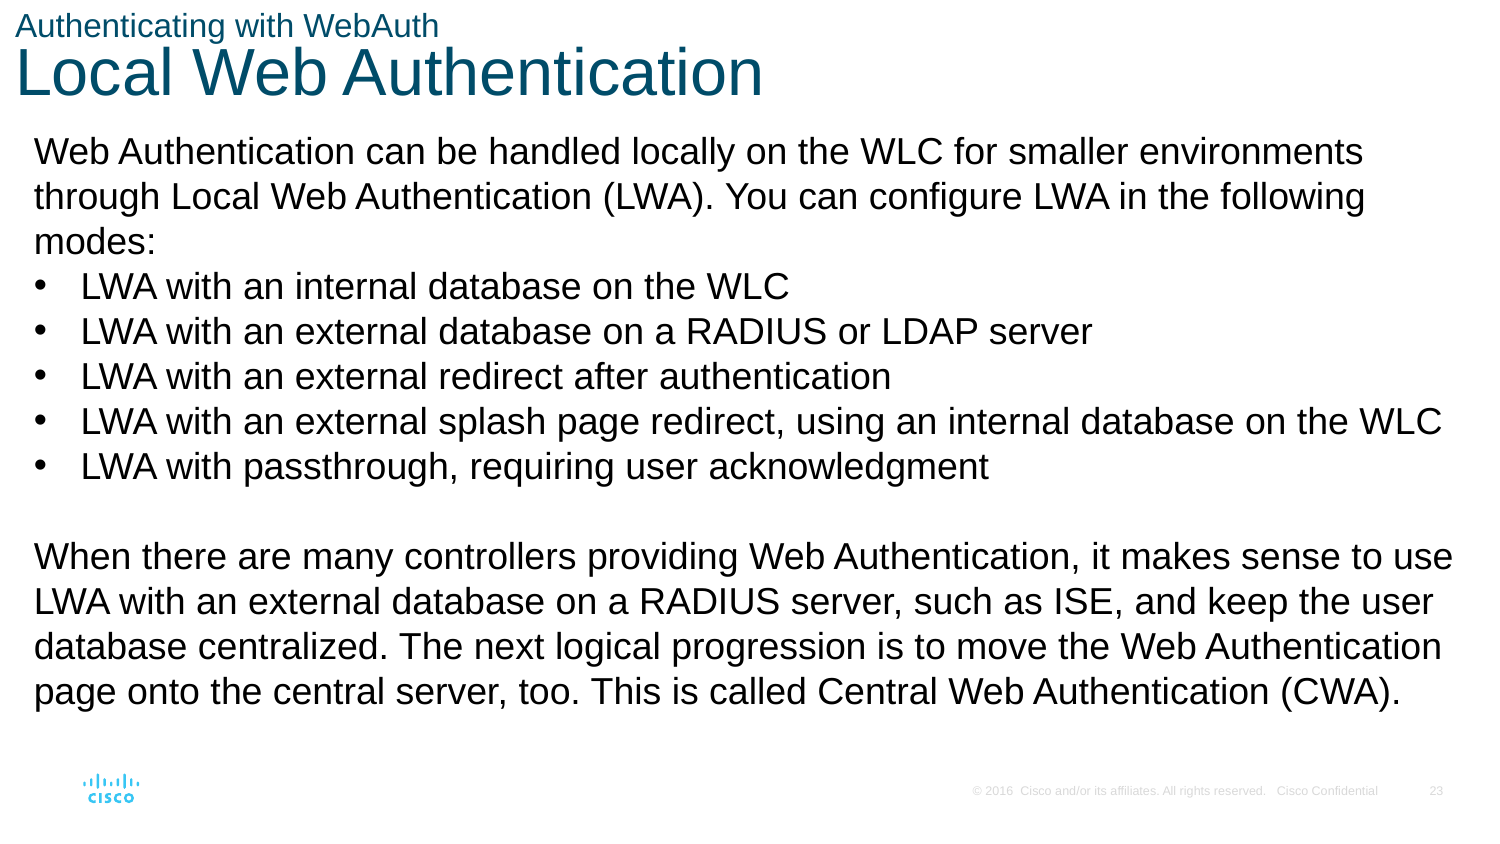

# Authenticating with WebAuth Local Web Authentication
Web Authentication can be handled locally on the WLC for smaller environments through Local Web Authentication (LWA). You can configure LWA in the following modes:
LWA with an internal database on the WLC
LWA with an external database on a RADIUS or LDAP server
LWA with an external redirect after authentication
LWA with an external splash page redirect, using an internal database on the WLC
LWA with passthrough, requiring user acknowledgment

When there are many controllers providing Web Authentication, it makes sense to use LWA with an external database on a RADIUS server, such as ISE, and keep the user database centralized. The next logical progression is to move the Web Authentication page onto the central server, too. This is called Central Web Authentication (CWA).